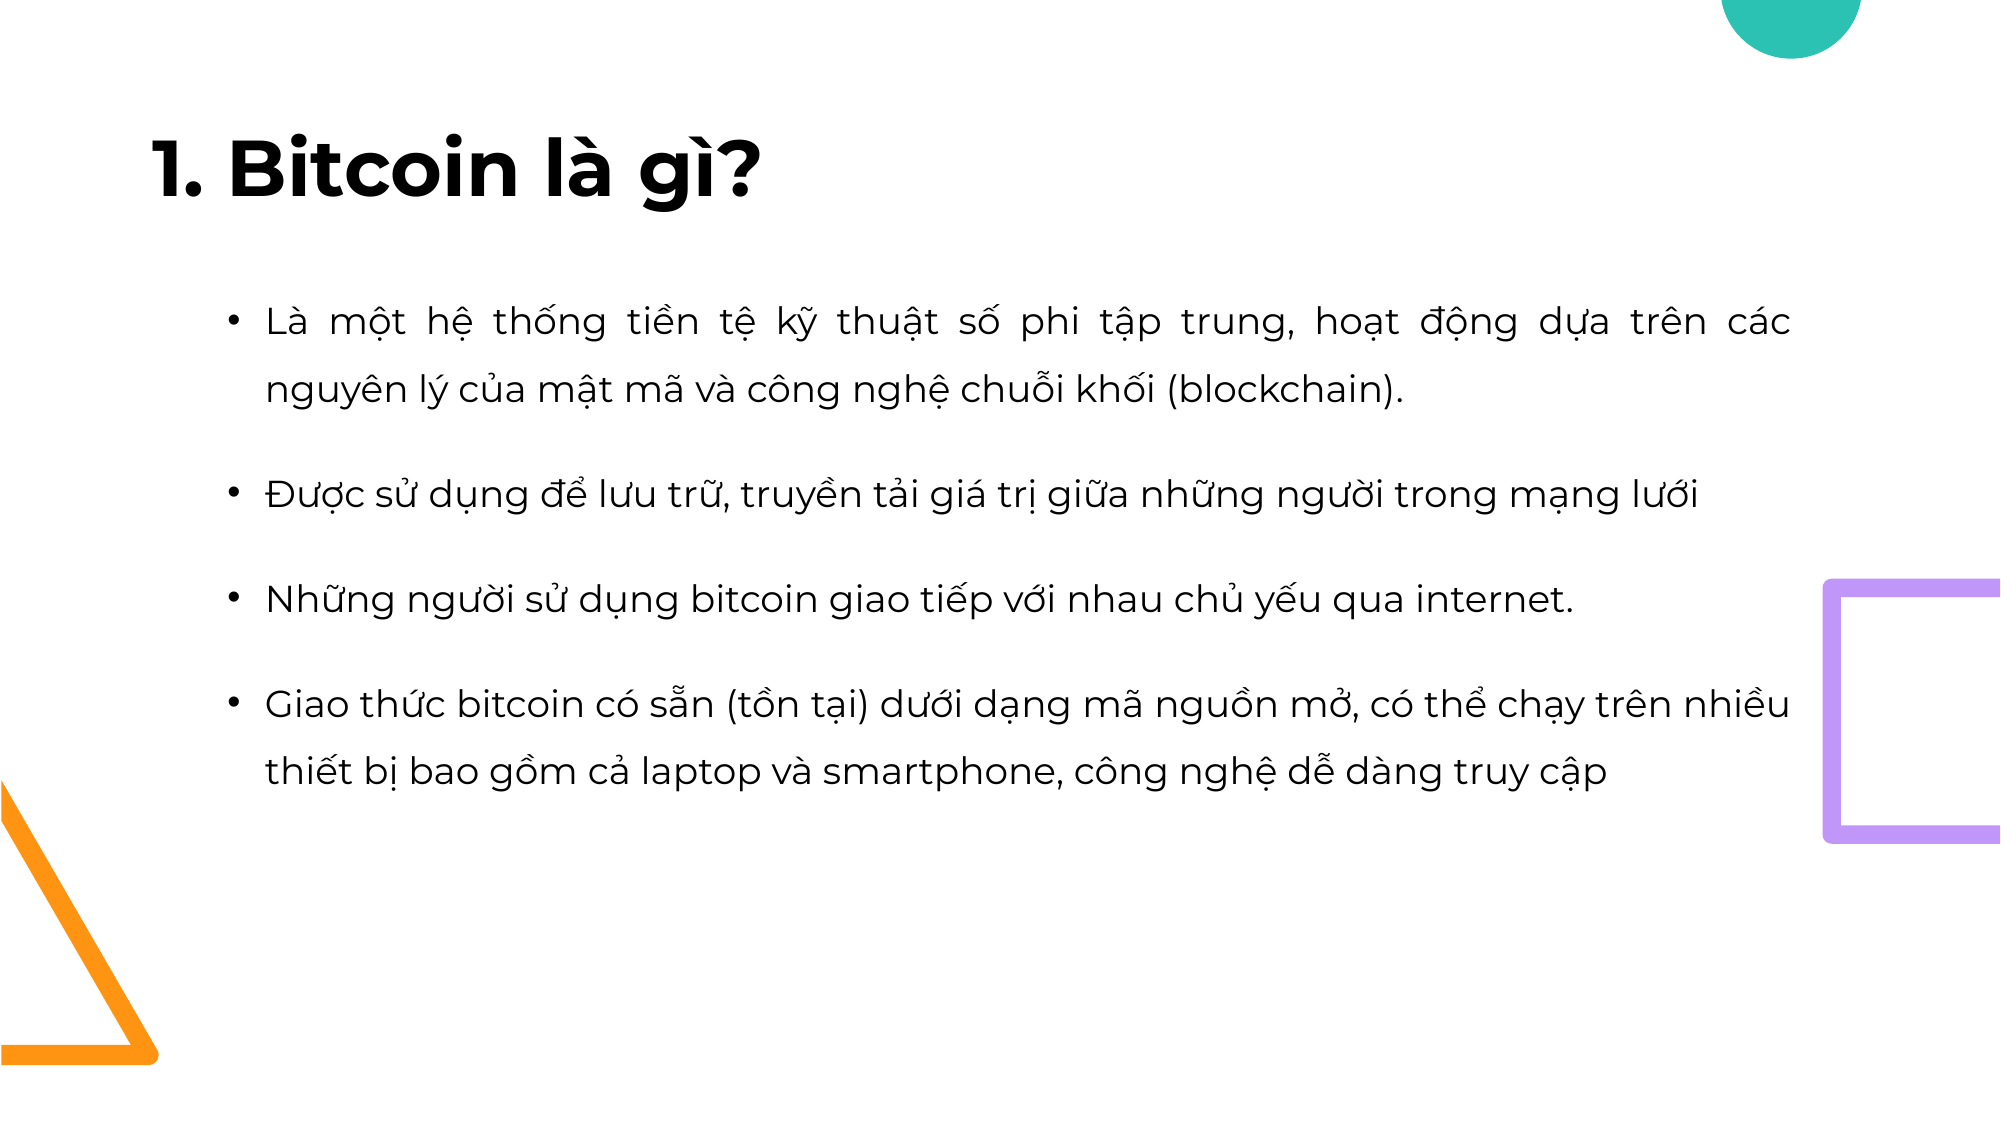

# 1. Bitcoin là gì?
Là một hệ thống tiền tệ kỹ thuật số phi tập trung, hoạt động dựa trên các nguyên lý của mật mã và công nghệ chuỗi khối (blockchain).
Được sử dụng để lưu trữ, truyền tải giá trị giữa những người trong mạng lưới
Những người sử dụng bitcoin giao tiếp với nhau chủ yếu qua internet.
Giao thức bitcoin có sẵn (tồn tại) dưới dạng mã nguồn mở, có thể chạy trên nhiều thiết bị bao gồm cả laptop và smartphone, công nghệ dễ dàng truy cập